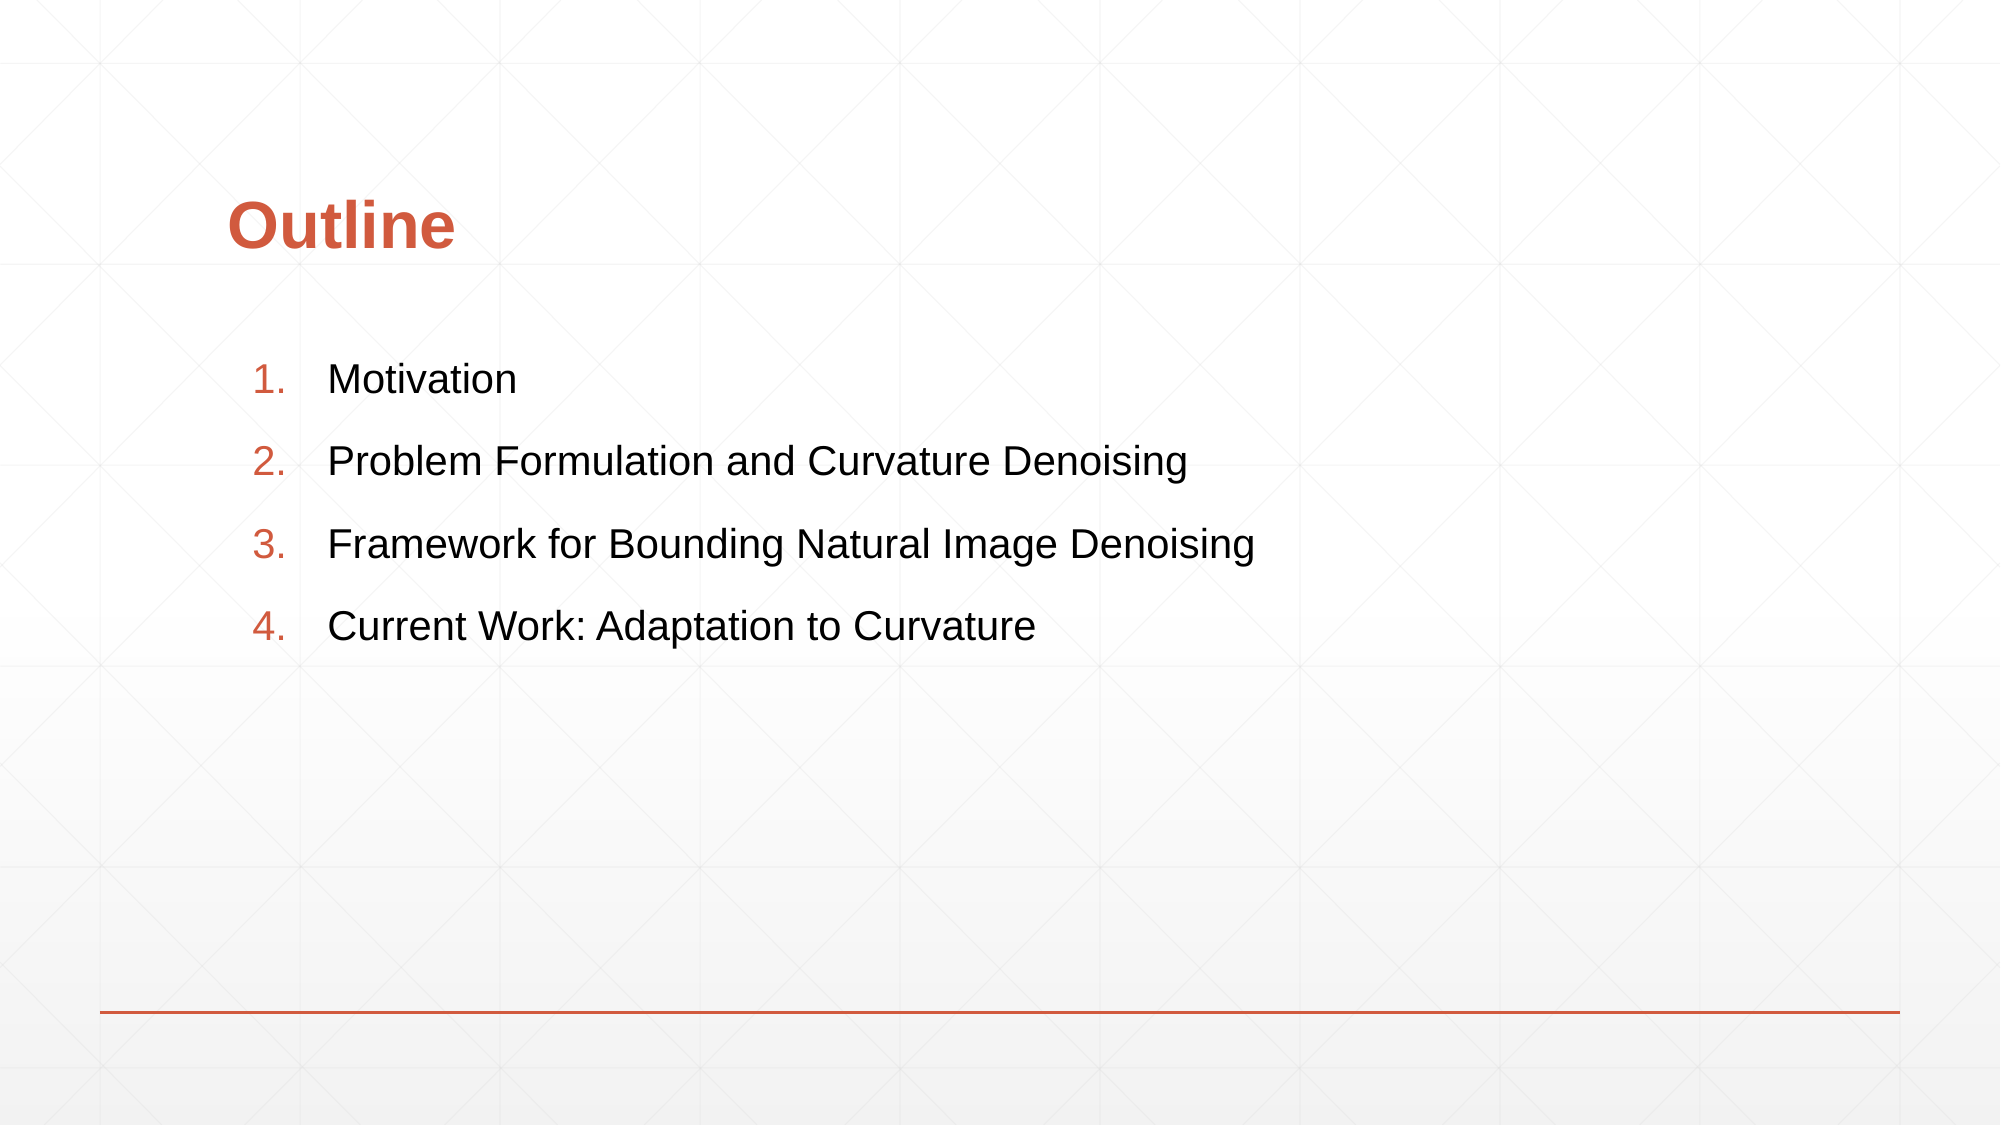

# Outline

Motivation
Problem Formulation and Curvature Denoising
Framework for Bounding Natural Image Denoising
Current Work: Adaptation to Curvature